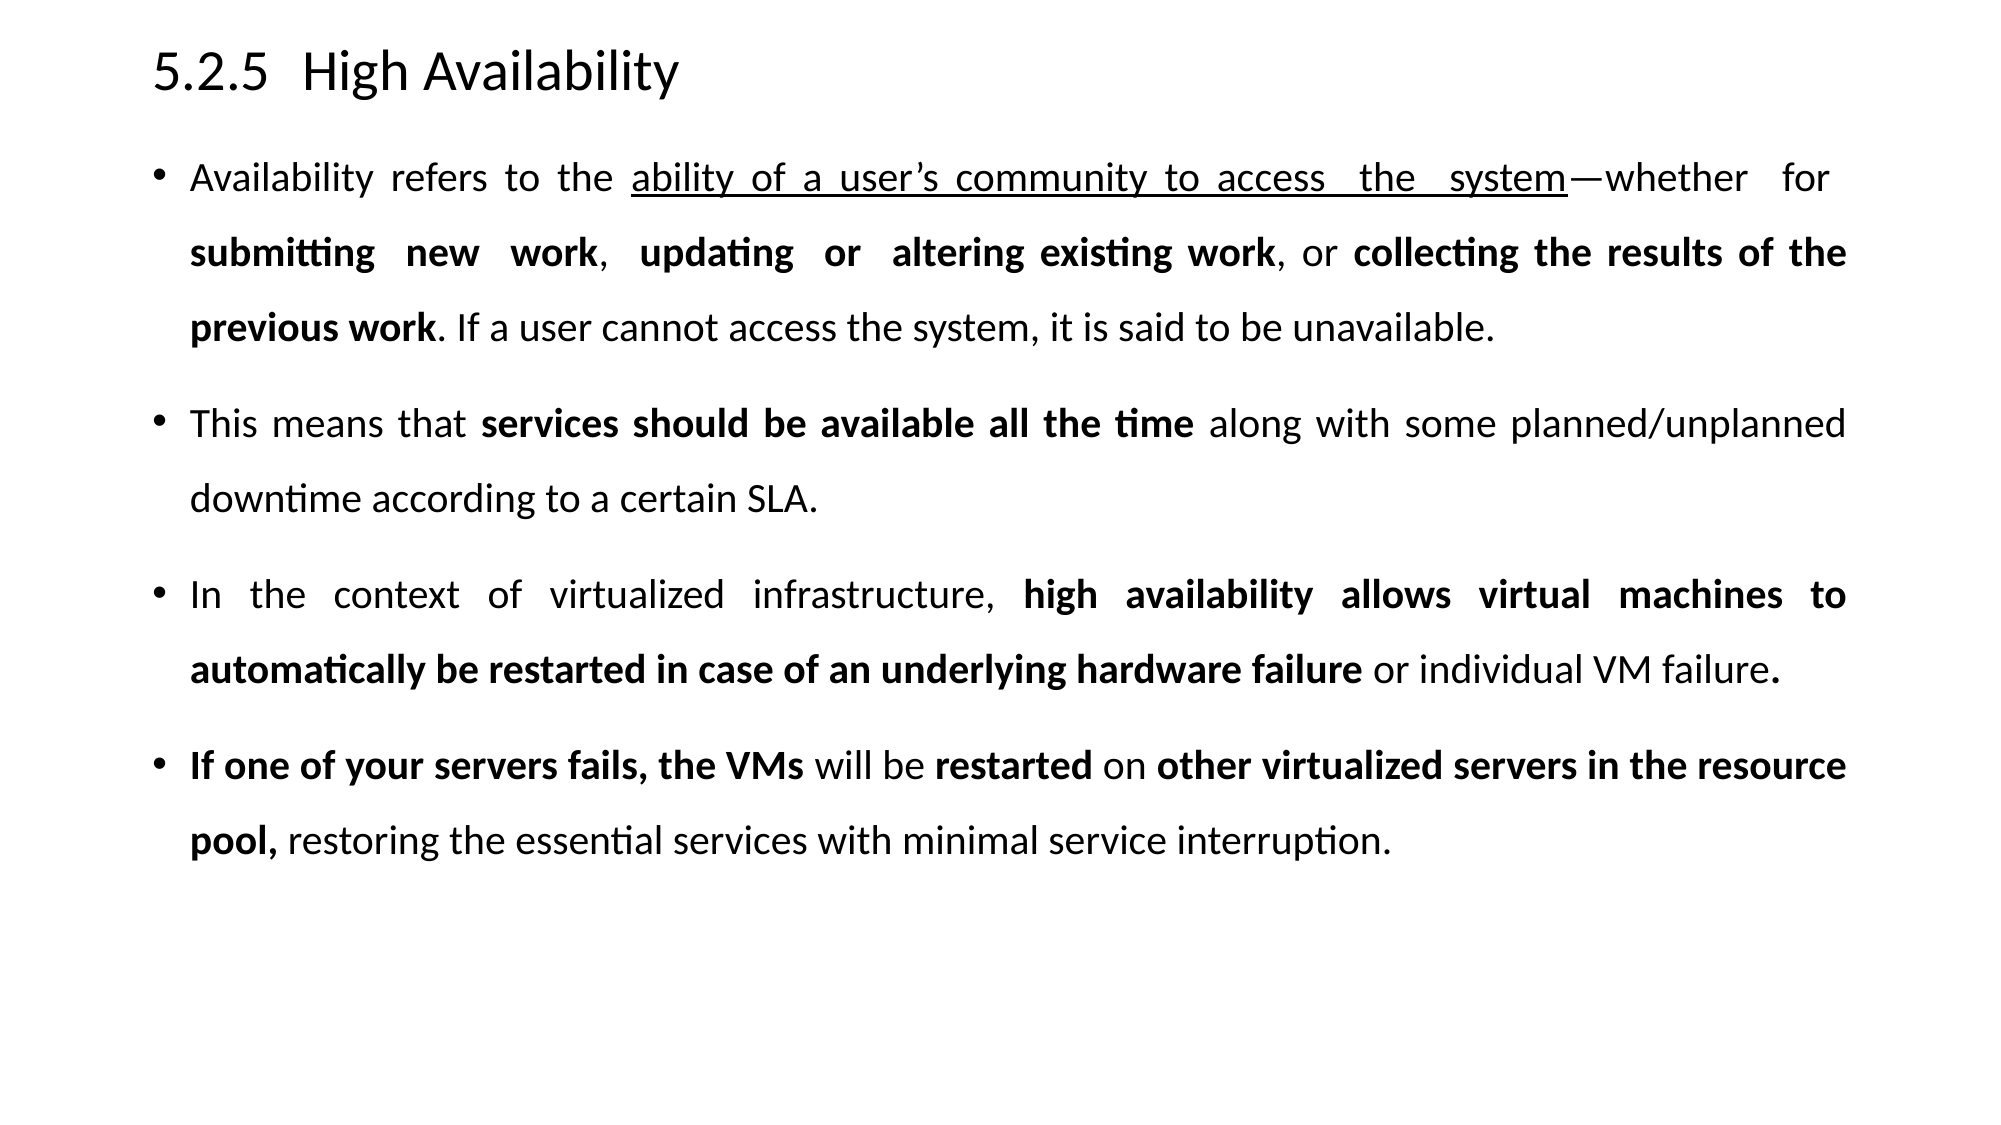

5.2.5 	High Availability
Availability refers to the ability of a user’s community to access  the  system—whether  for  submitting  new  work,  updating  or  altering existing work, or collecting the results of the previous work. If a user cannot access the system, it is said to be unavailable.
This means that services should be available all the time along with some planned/unplanned downtime according to a certain SLA.
In the context of virtualized infrastructure, high availability allows virtual machines to automatically be restarted in case of an underlying hardware failure or individual VM failure.
If one of your servers fails, the VMs will be restarted on other virtualized servers in the resource pool, restoring the essential services with minimal service interruption.